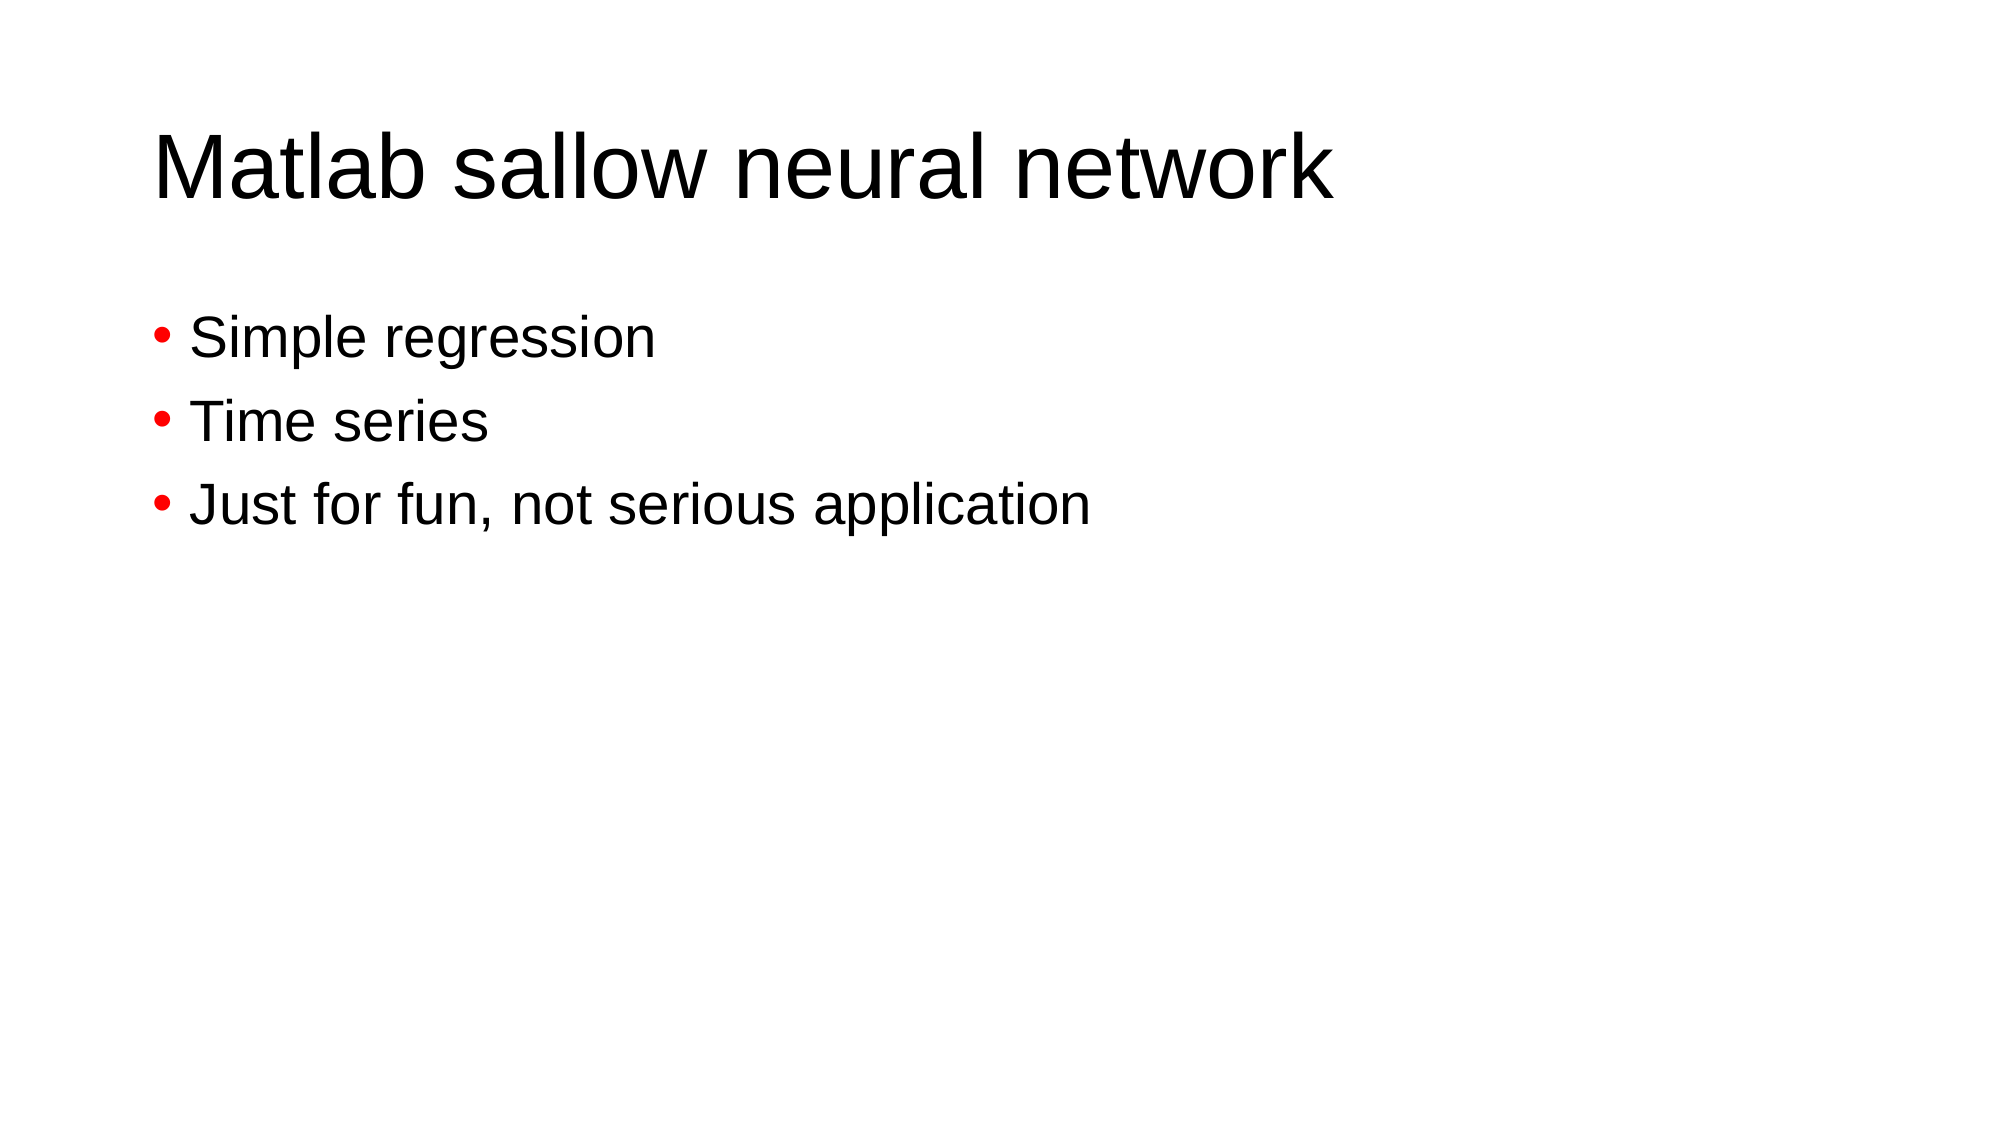

# Matlab sallow neural network
Simple regression
Time series
Just for fun, not serious application